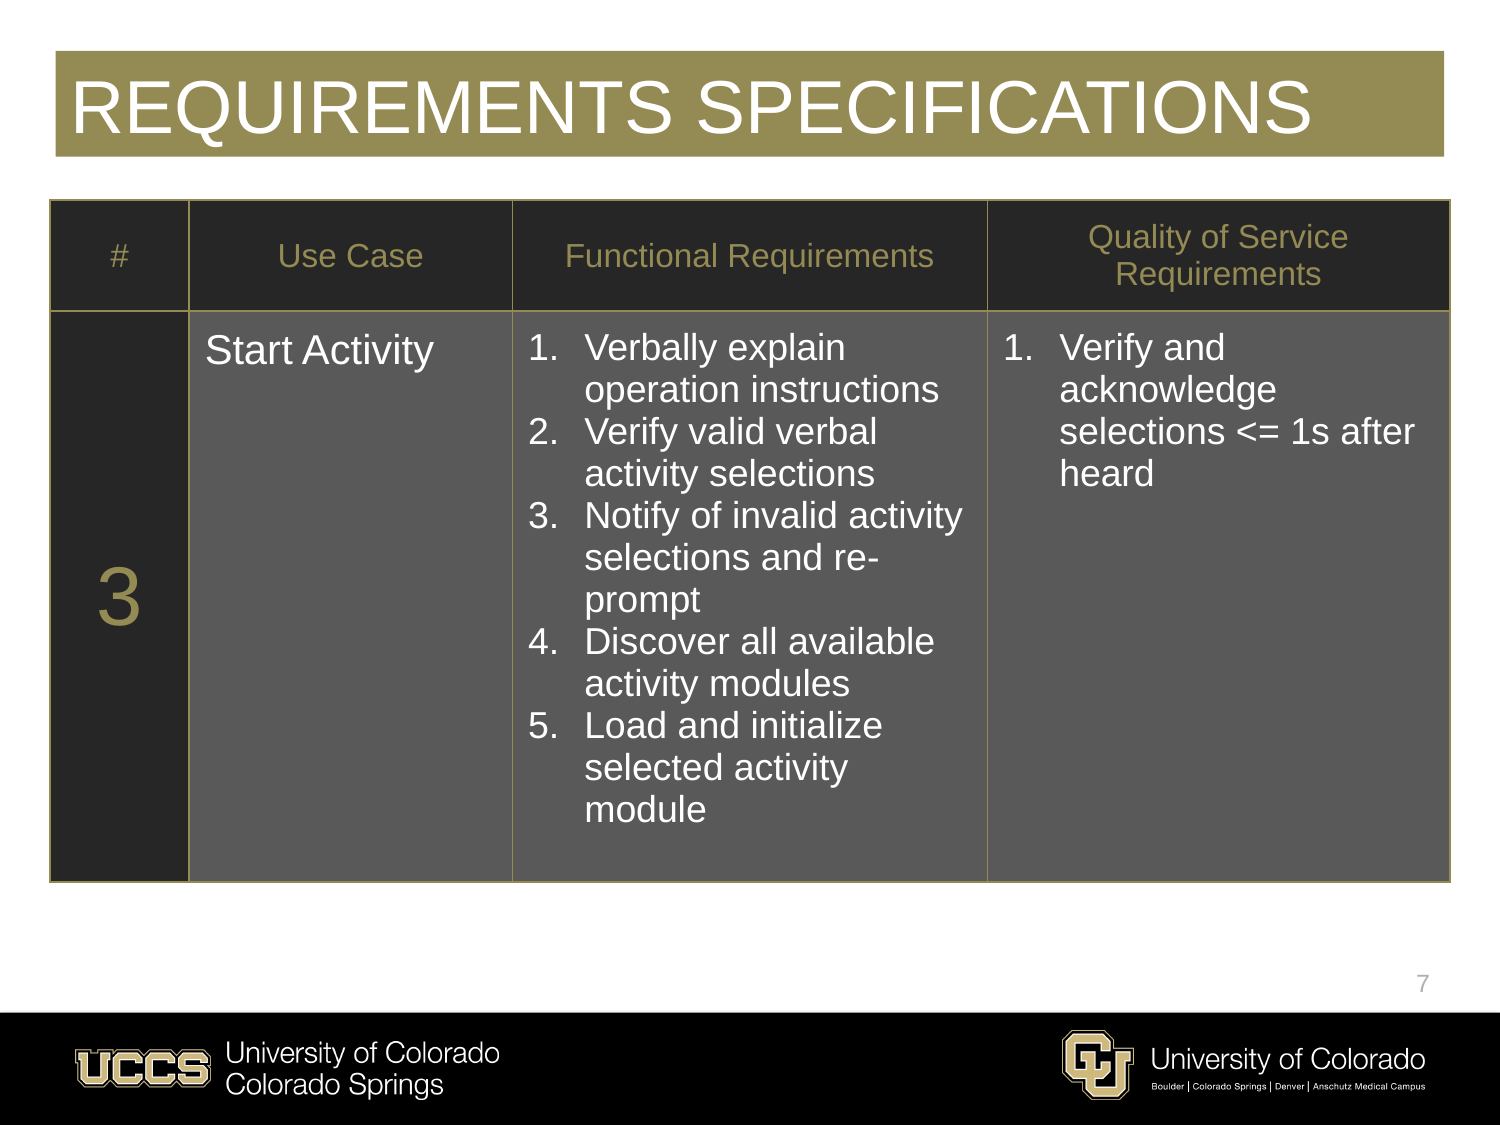

# REQUIREMENTS SPECIFICATIONS
| # | Use Case | Functional Requirements | Quality of Service Requirements |
| --- | --- | --- | --- |
| 3 | Start Activity | Verbally explain operation instructions Verify valid verbal activity selections Notify of invalid activity selections and re-prompt  Discover all available activity modules Load and initialize selected activity module | Verify and acknowledge selections <= 1s after heard |
7